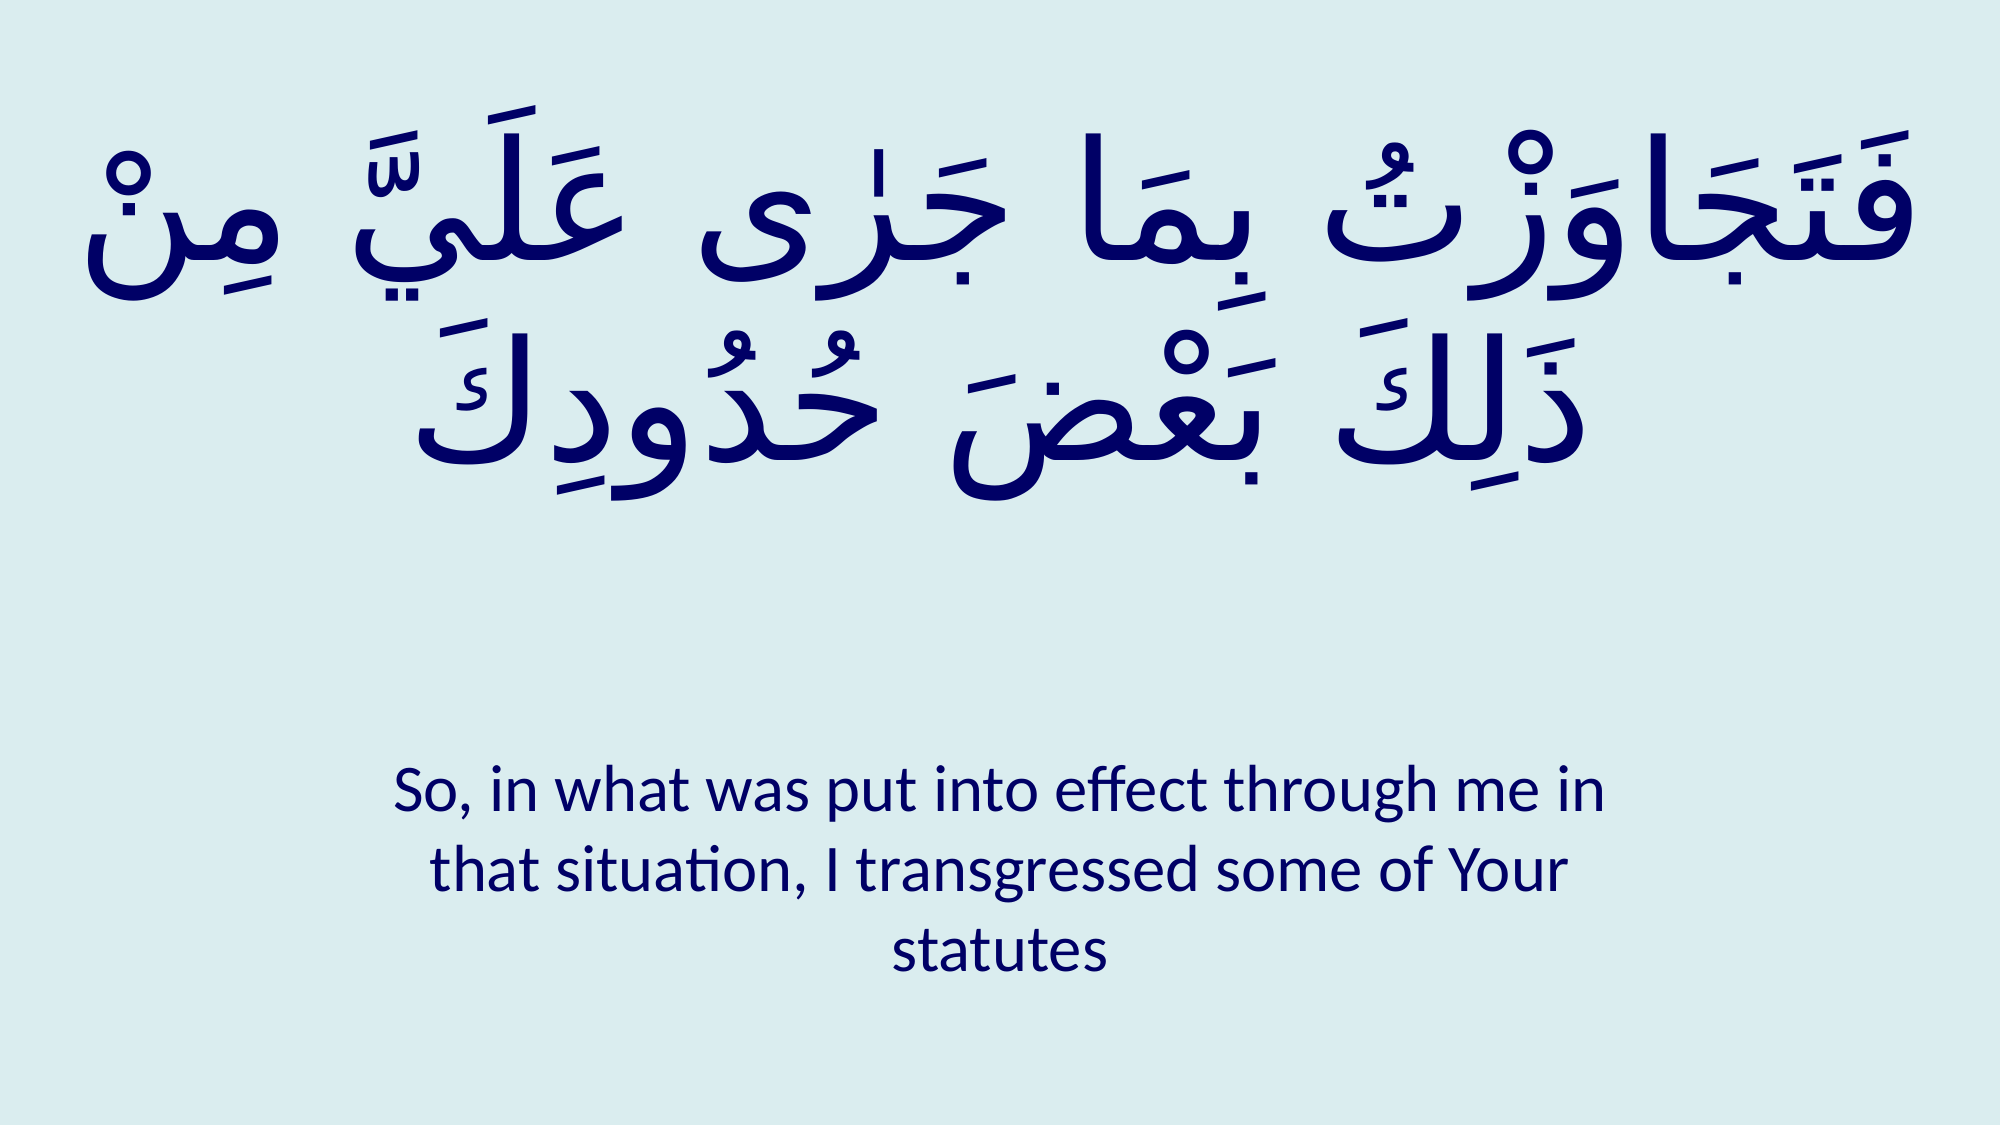

# فَتَجَاوَزْتُ بِمَا جَرٰی عَلَيَّ مِنْ ذَلِكَ بَعْضَ حُدُودِكَ
So, in what was put into effect through me in that situation, I transgressed some of Your statutes